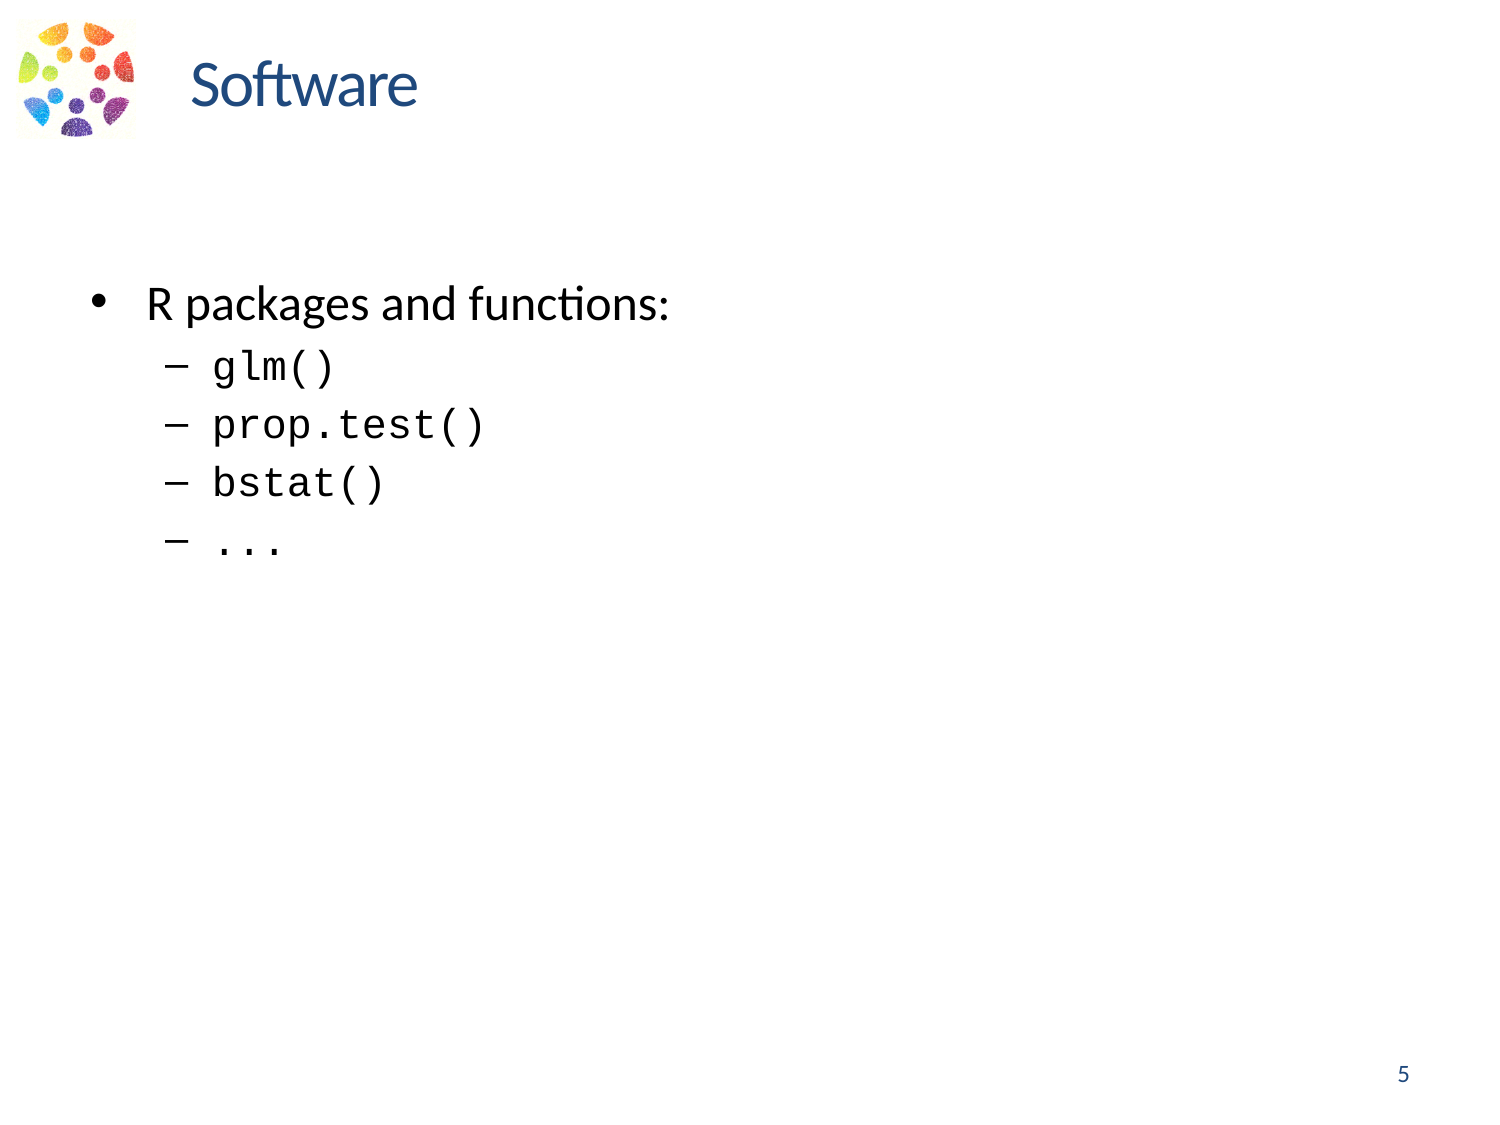

Software
R packages and functions:
glm()
prop.test()
bstat()
...
5